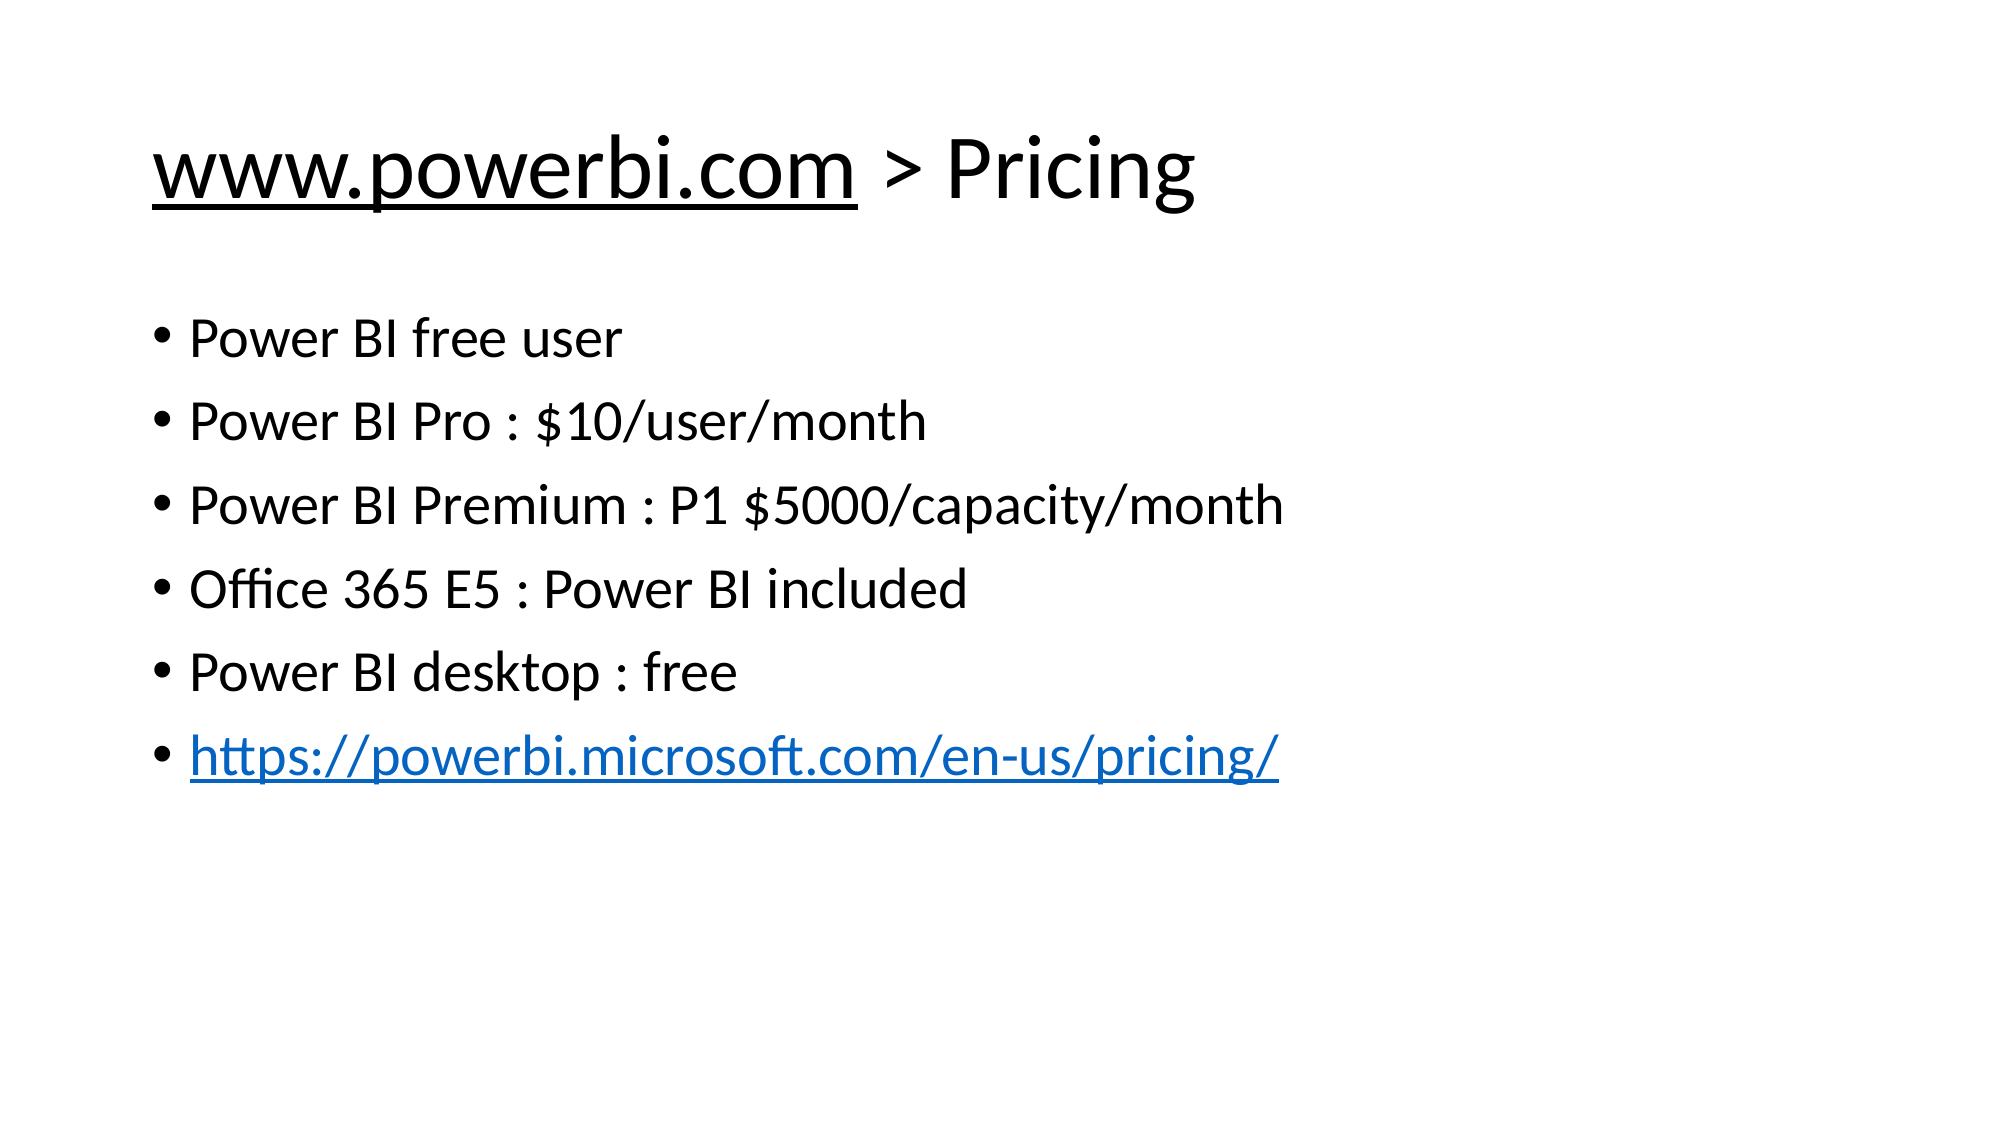

# www.powerbi.com > Pricing
Power BI free user
Power BI Pro : $10/user/month
Power BI Premium : P1 $5000/capacity/month
Office 365 E5 : Power BI included
Power BI desktop : free
https://powerbi.microsoft.com/en-us/pricing/